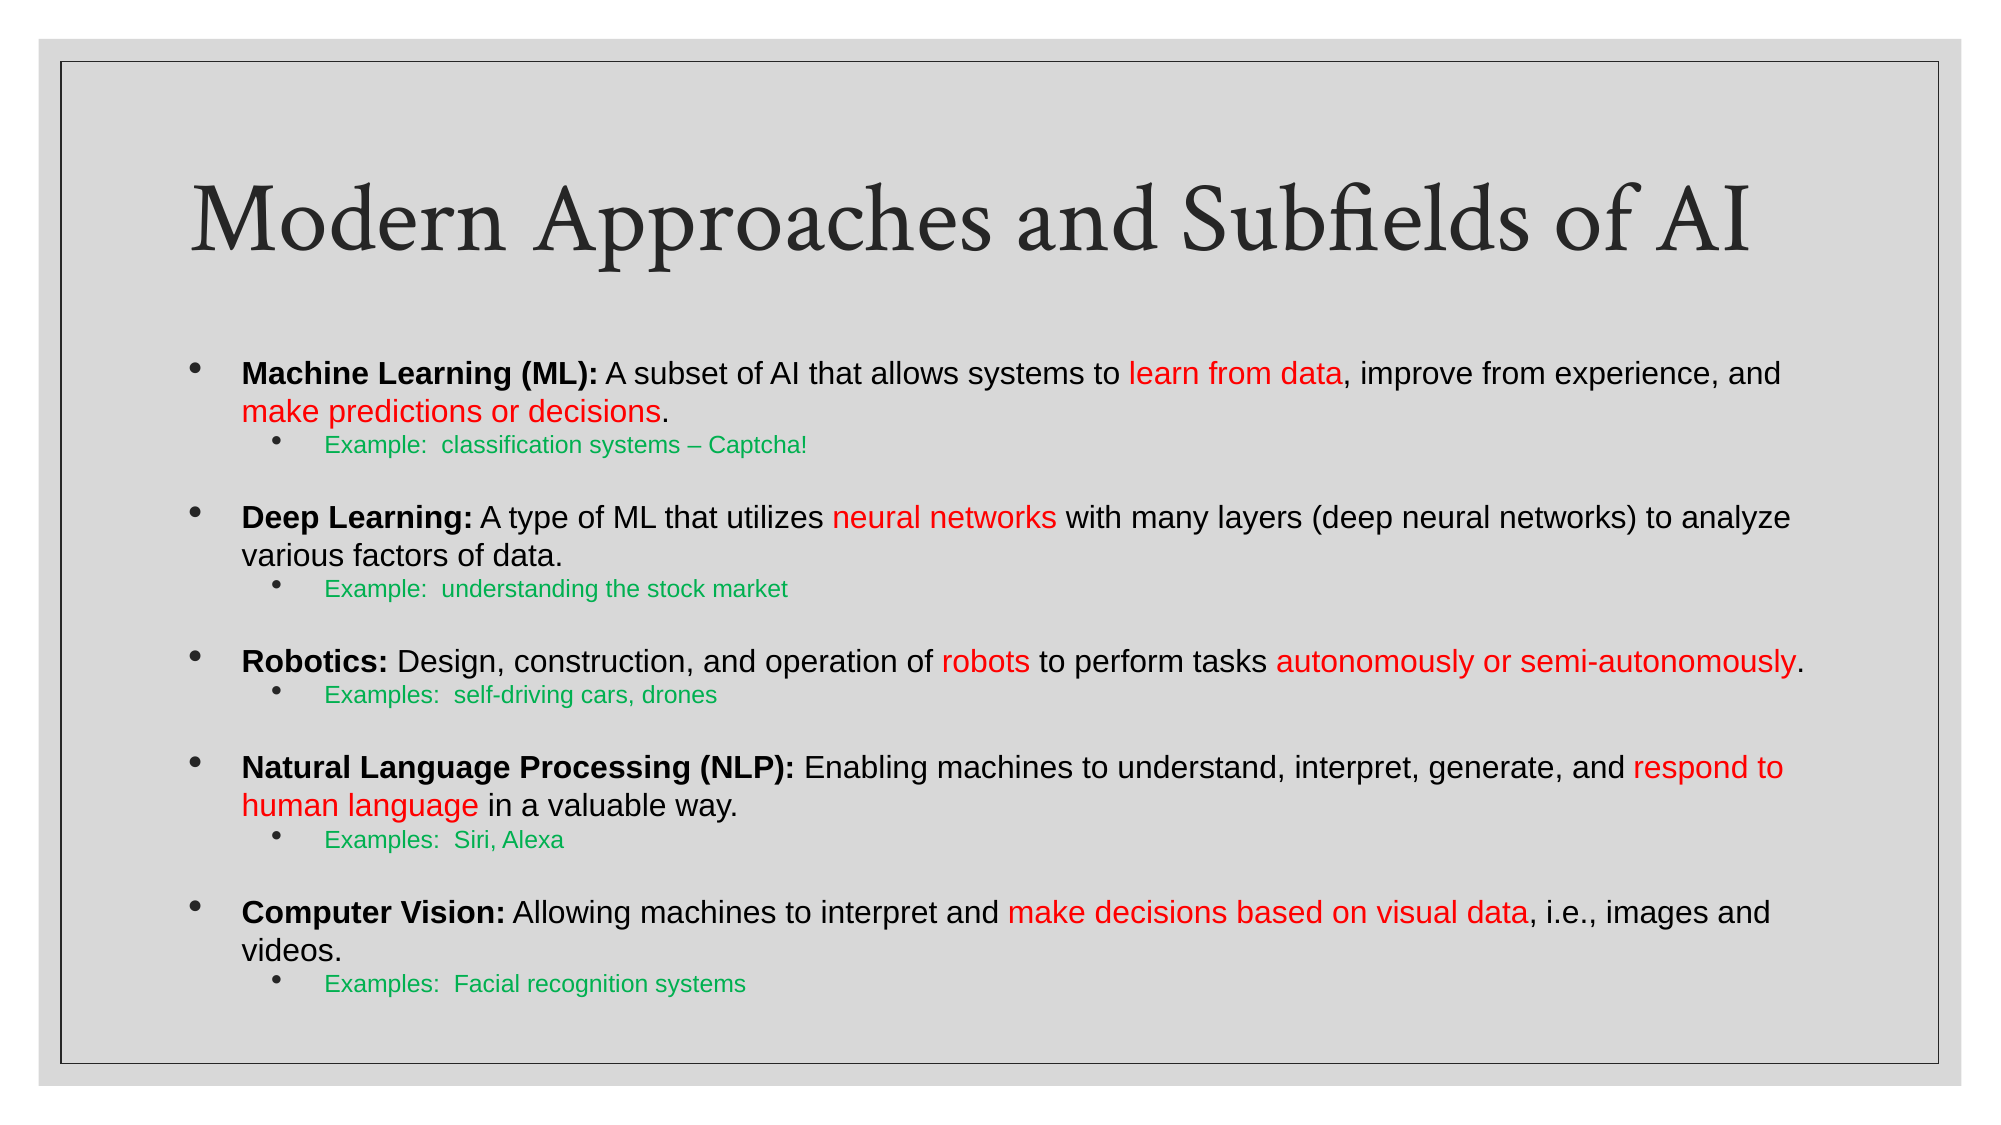

# Modern Approaches and Subfields of AI
Machine Learning (ML): A subset of AI that allows systems to learn from data, improve from experience, and make predictions or decisions.
Example:  classification systems – Captcha!

Deep Learning: A type of ML that utilizes neural networks with many layers (deep neural networks) to analyze various factors of data.
Example:  understanding the stock market

Robotics: Design, construction, and operation of robots to perform tasks autonomously or semi-autonomously.
Examples:  self-driving cars, drones

Natural Language Processing (NLP): Enabling machines to understand, interpret, generate, and respond to human language in a valuable way.
Examples:  Siri, Alexa

Computer Vision: Allowing machines to interpret and make decisions based on visual data, i.e., images and videos.
Examples:  Facial recognition systems